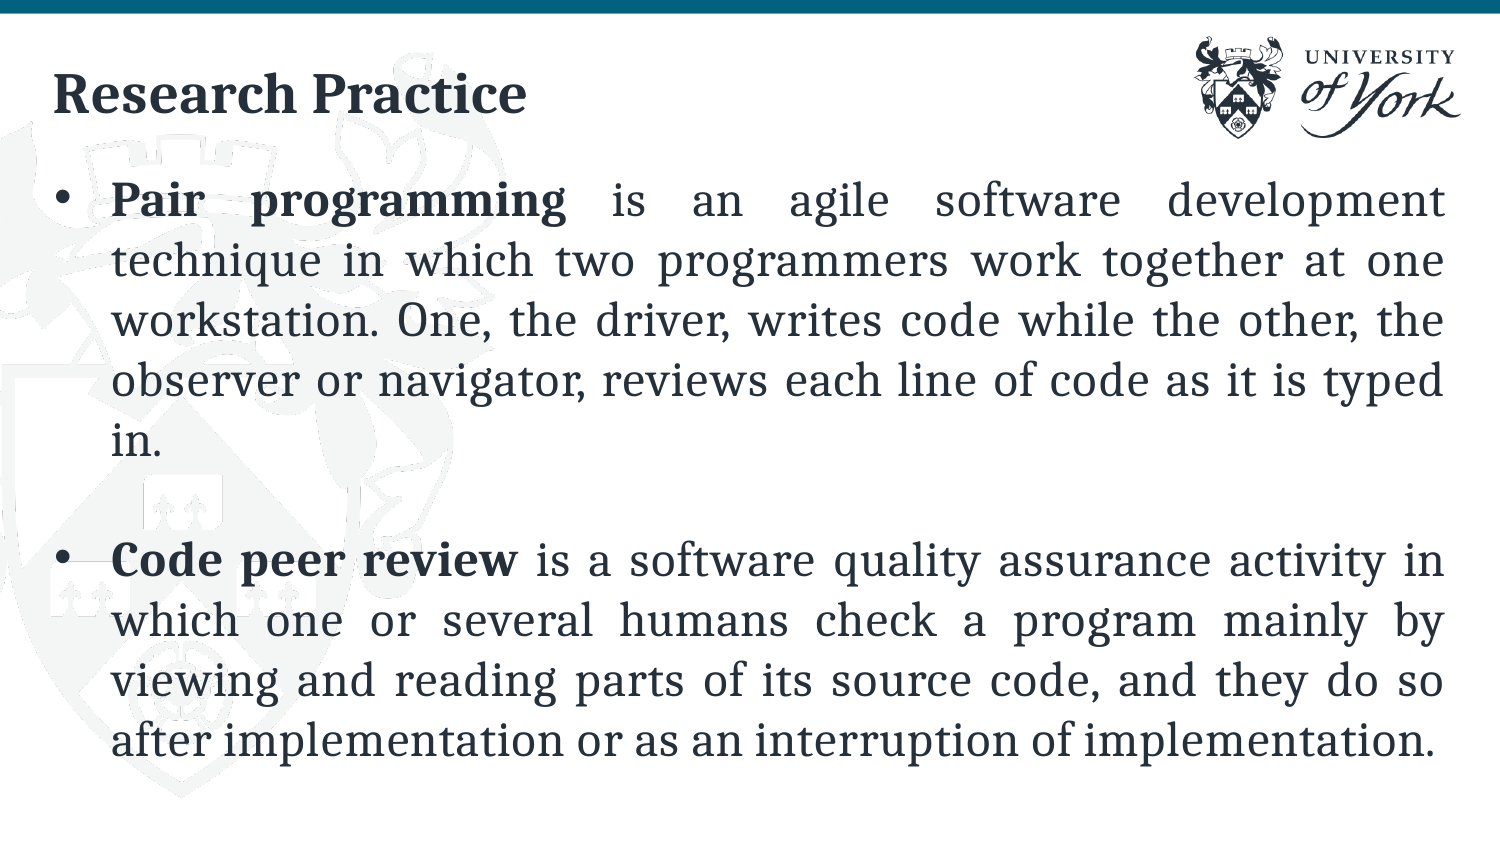

# Research Practice
Pair programming is an agile software development technique in which two programmers work together at one workstation. One, the driver, writes code while the other, the observer or navigator, reviews each line of code as it is typed in.

Code peer review is a software quality assurance activity in which one or several humans check a program mainly by viewing and reading parts of its source code, and they do so after implementation or as an interruption of implementation.